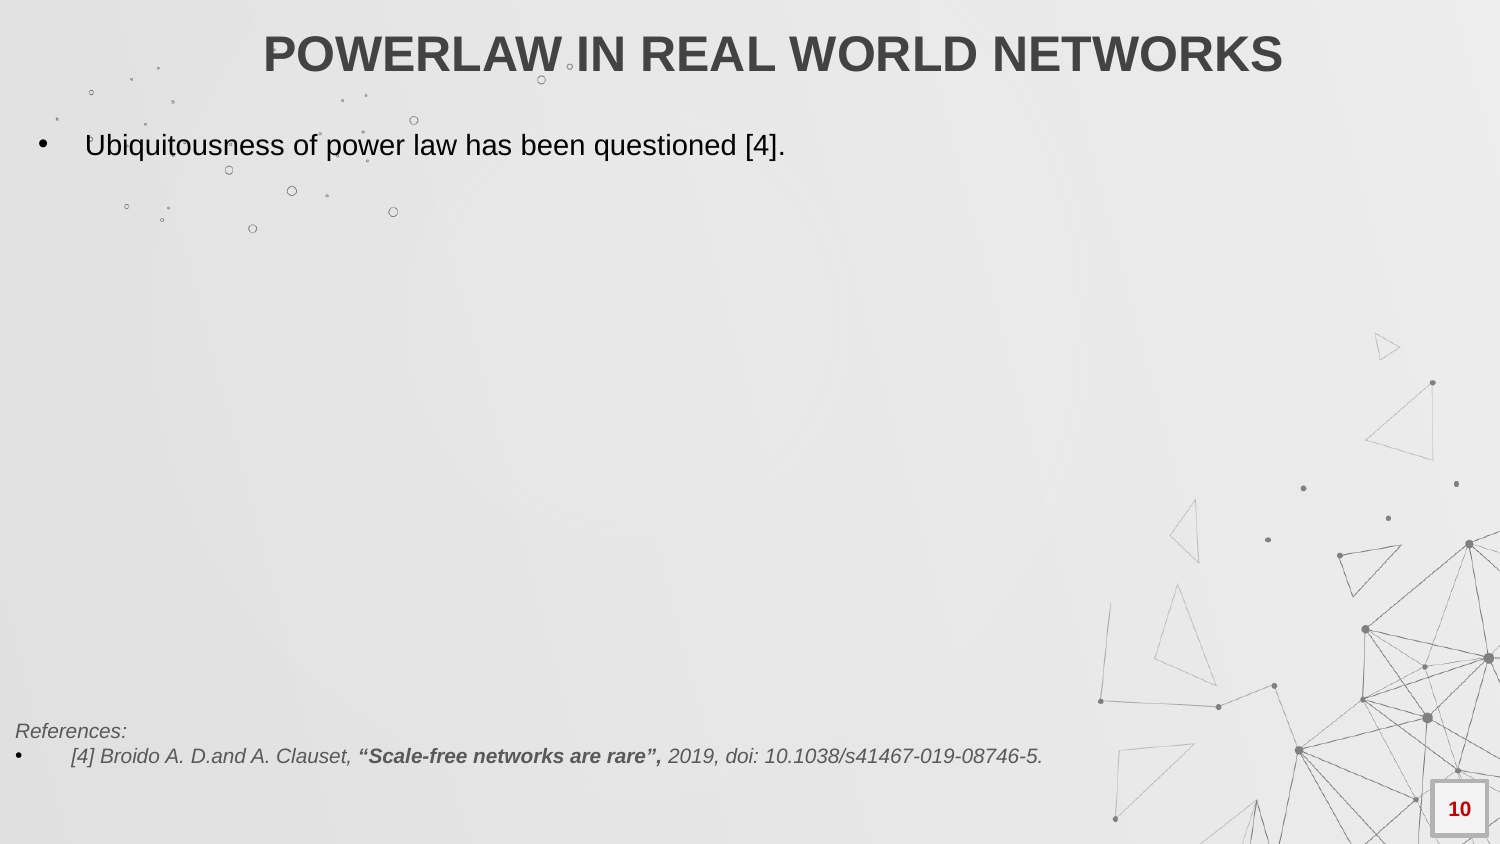

POWERLAW IN REAL WORLD NETWORKS
Ubiquitousness of power law has been questioned [4].
References:
[4] Broido A. D.and A. Clauset, “Scale-free networks are rare”, 2019, doi: 10.1038/s41467-019-08746-5.

10